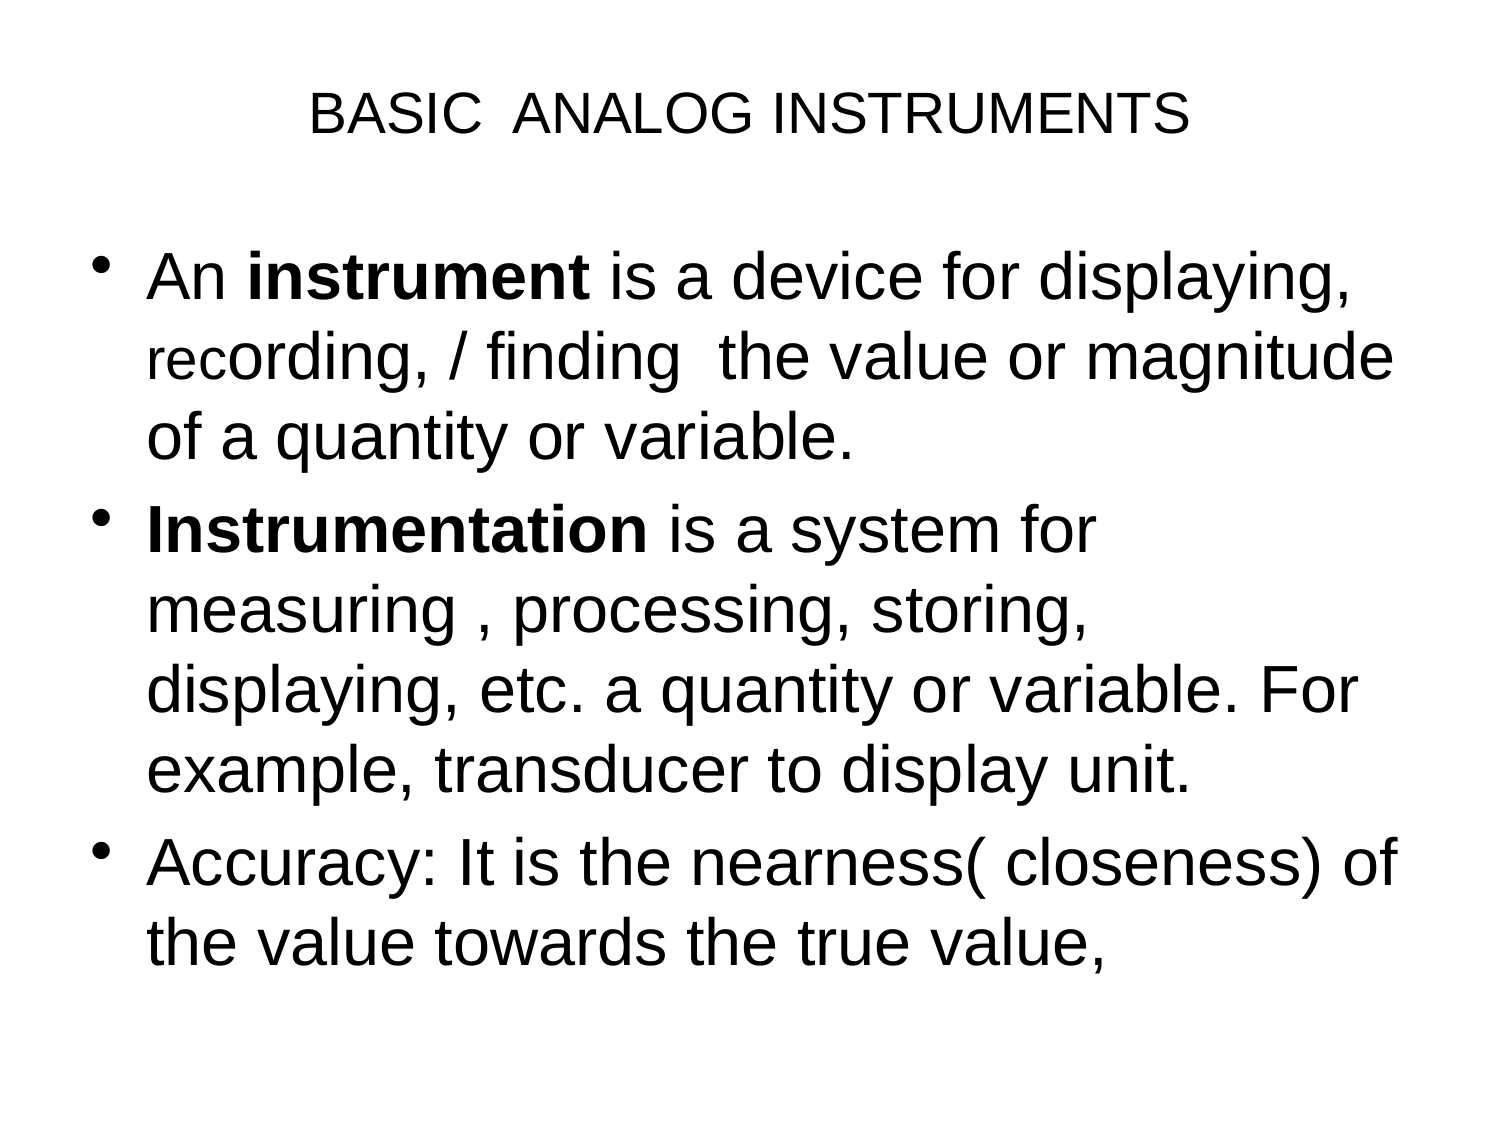

# BASIC  ANALOG INSTRUMENTS
An instrument is a device for displaying, recording, / finding  the value or magnitude of a quantity or variable.
Instrumentation is a system for measuring , processing, storing, displaying, etc. a quantity or variable. For example, transducer to display unit.
Accuracy: It is the nearness( closeness) of the value towards the true value,